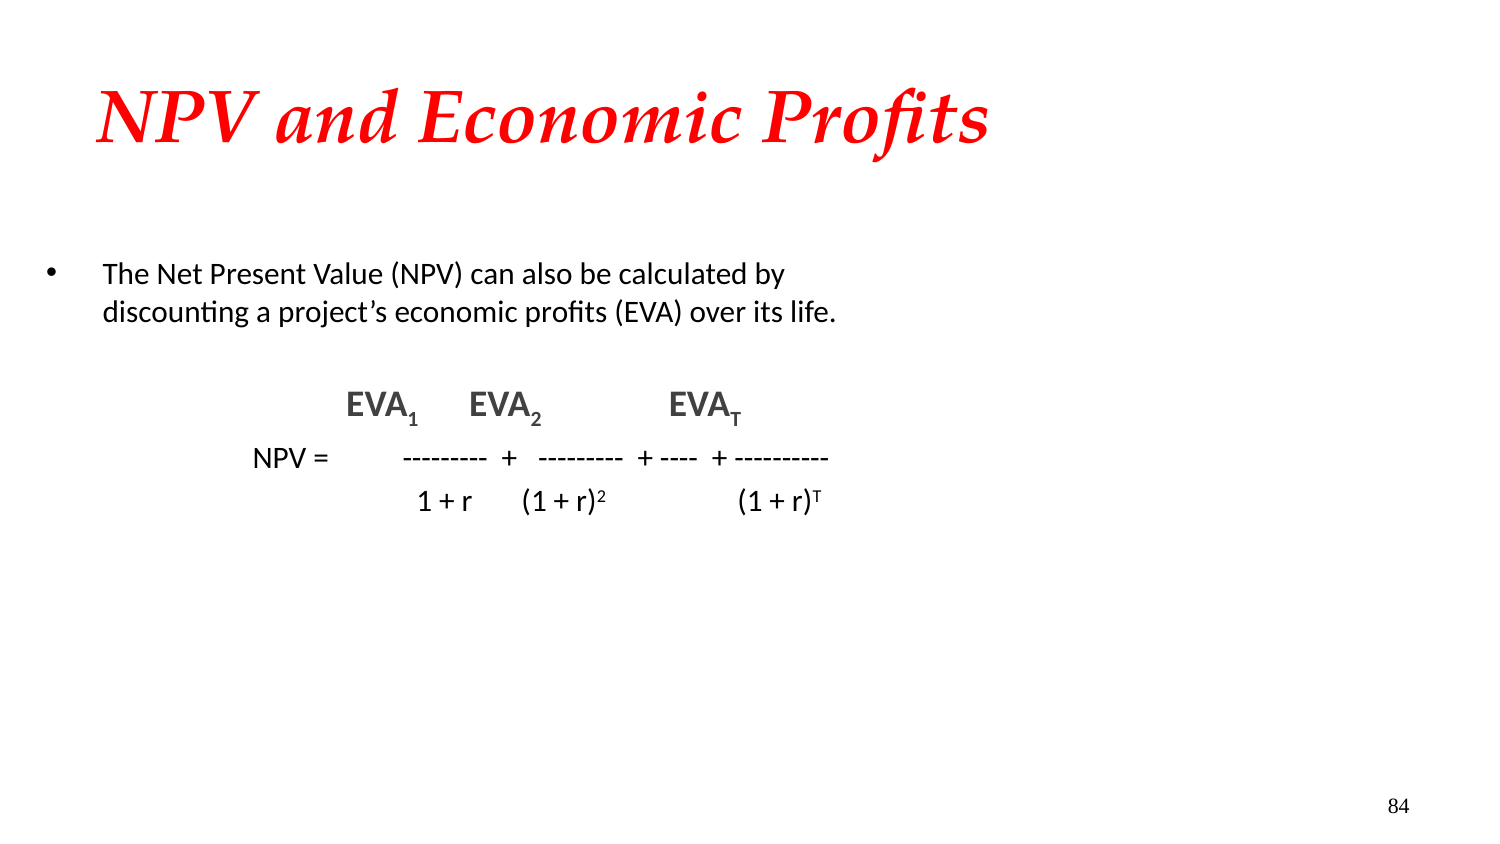

# NPV and Economic Profits
The Net Present Value (NPV) can also be calculated by discounting a project’s economic profits (EVA) over its life.

EVA1      EVA2               EVAT
		NPV =  	---------  +   ---------  + ----  + ----------
			  1 + r       (1 + r)2	     (1 + r)T
84